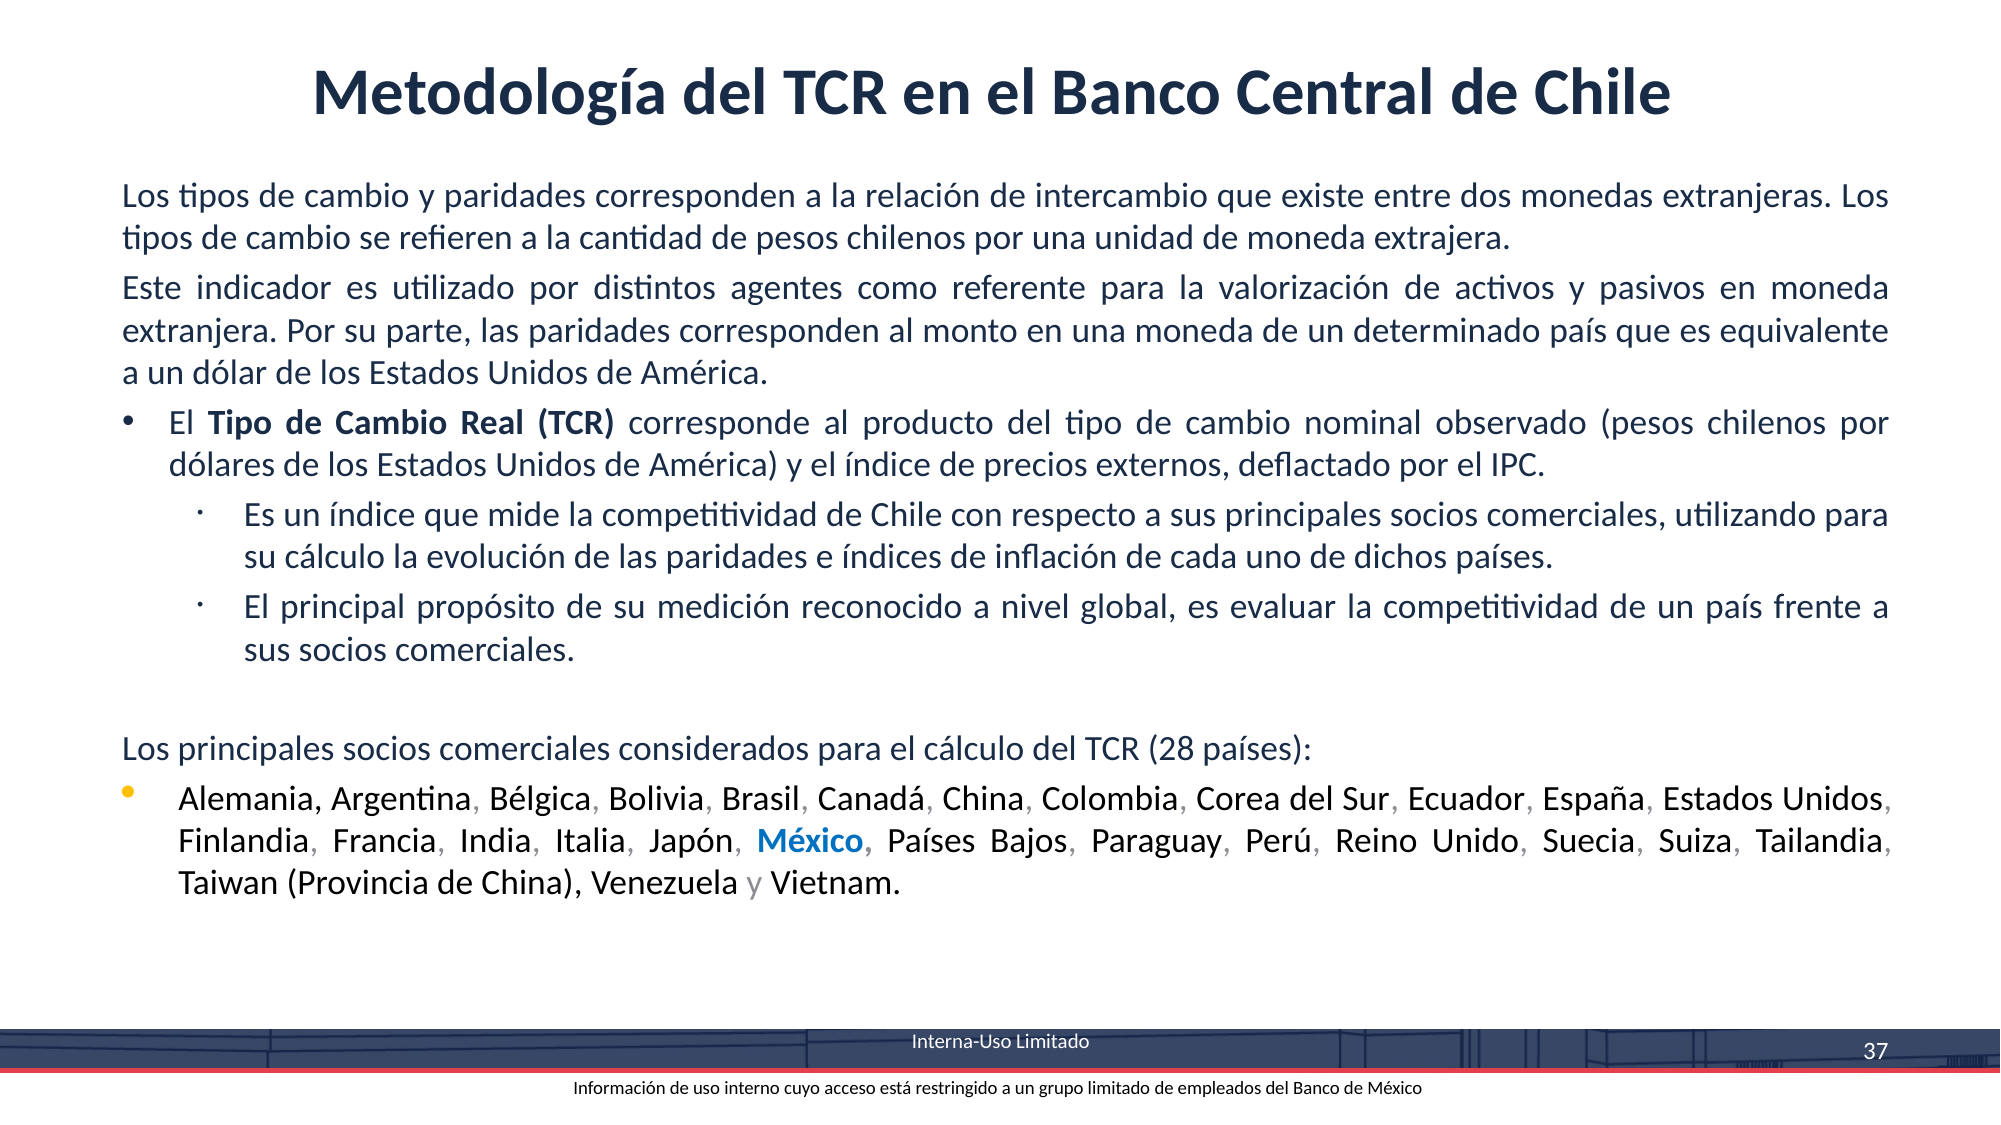

Metodología del TCR en el Banco Central de Chile
Los tipos de cambio y paridades corresponden a la relación de intercambio que existe entre dos monedas extranjeras. Los tipos de cambio se refieren a la cantidad de pesos chilenos por una unidad de moneda extrajera.
Este indicador es utilizado por distintos agentes como referente para la valorización de activos y pasivos en moneda extranjera. Por su parte, las paridades corresponden al monto en una moneda de un determinado país que es equivalente a un dólar de los Estados Unidos de América.
El Tipo de Cambio Real (TCR) corresponde al producto del tipo de cambio nominal observado (pesos chilenos por dólares de los Estados Unidos de América) y el índice de precios externos, deflactado por el IPC.
Es un índice que mide la competitividad de Chile con respecto a sus principales socios comerciales, utilizando para su cálculo la evolución de las paridades e índices de inflación de cada uno de dichos países.
El principal propósito de su medición reconocido a nivel global, es evaluar la competitividad de un país frente a sus socios comerciales.

Los principales socios comerciales considerados para el cálculo del TCR (28 países):
Alemania, Argentina, Bélgica, Bolivia, Brasil, Canadá, China, Colombia, Corea del Sur, Ecuador, España, Estados Unidos, Finlandia, Francia, India, Italia, Japón, México, Países Bajos, Paraguay, Perú, Reino Unido, Suecia, Suiza, Tailandia, Taiwan (Provincia de China), Venezuela y Vietnam.

 Interna-Uso Limitado

Información de uso interno cuyo acceso está restringido a un grupo limitado de empleados del Banco de México